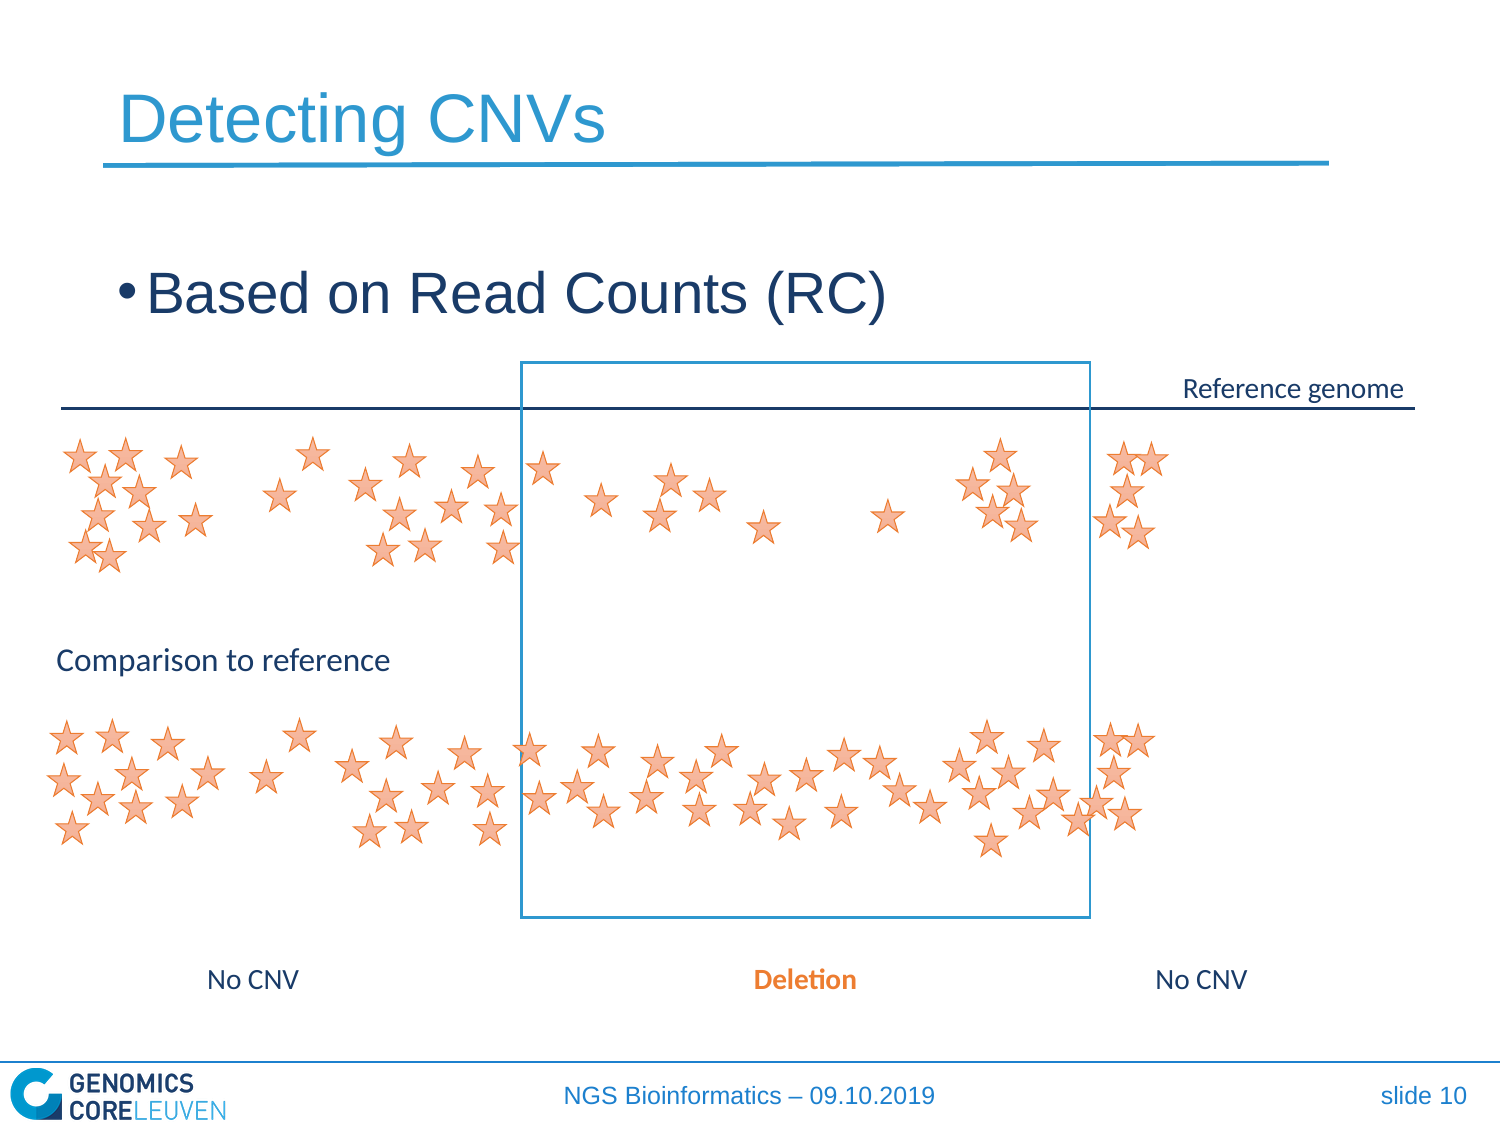

# Detecting CNVs
Based on Read Counts (RC)
Reference genome

Comparison to reference

No CNV
No CNV
Deletion